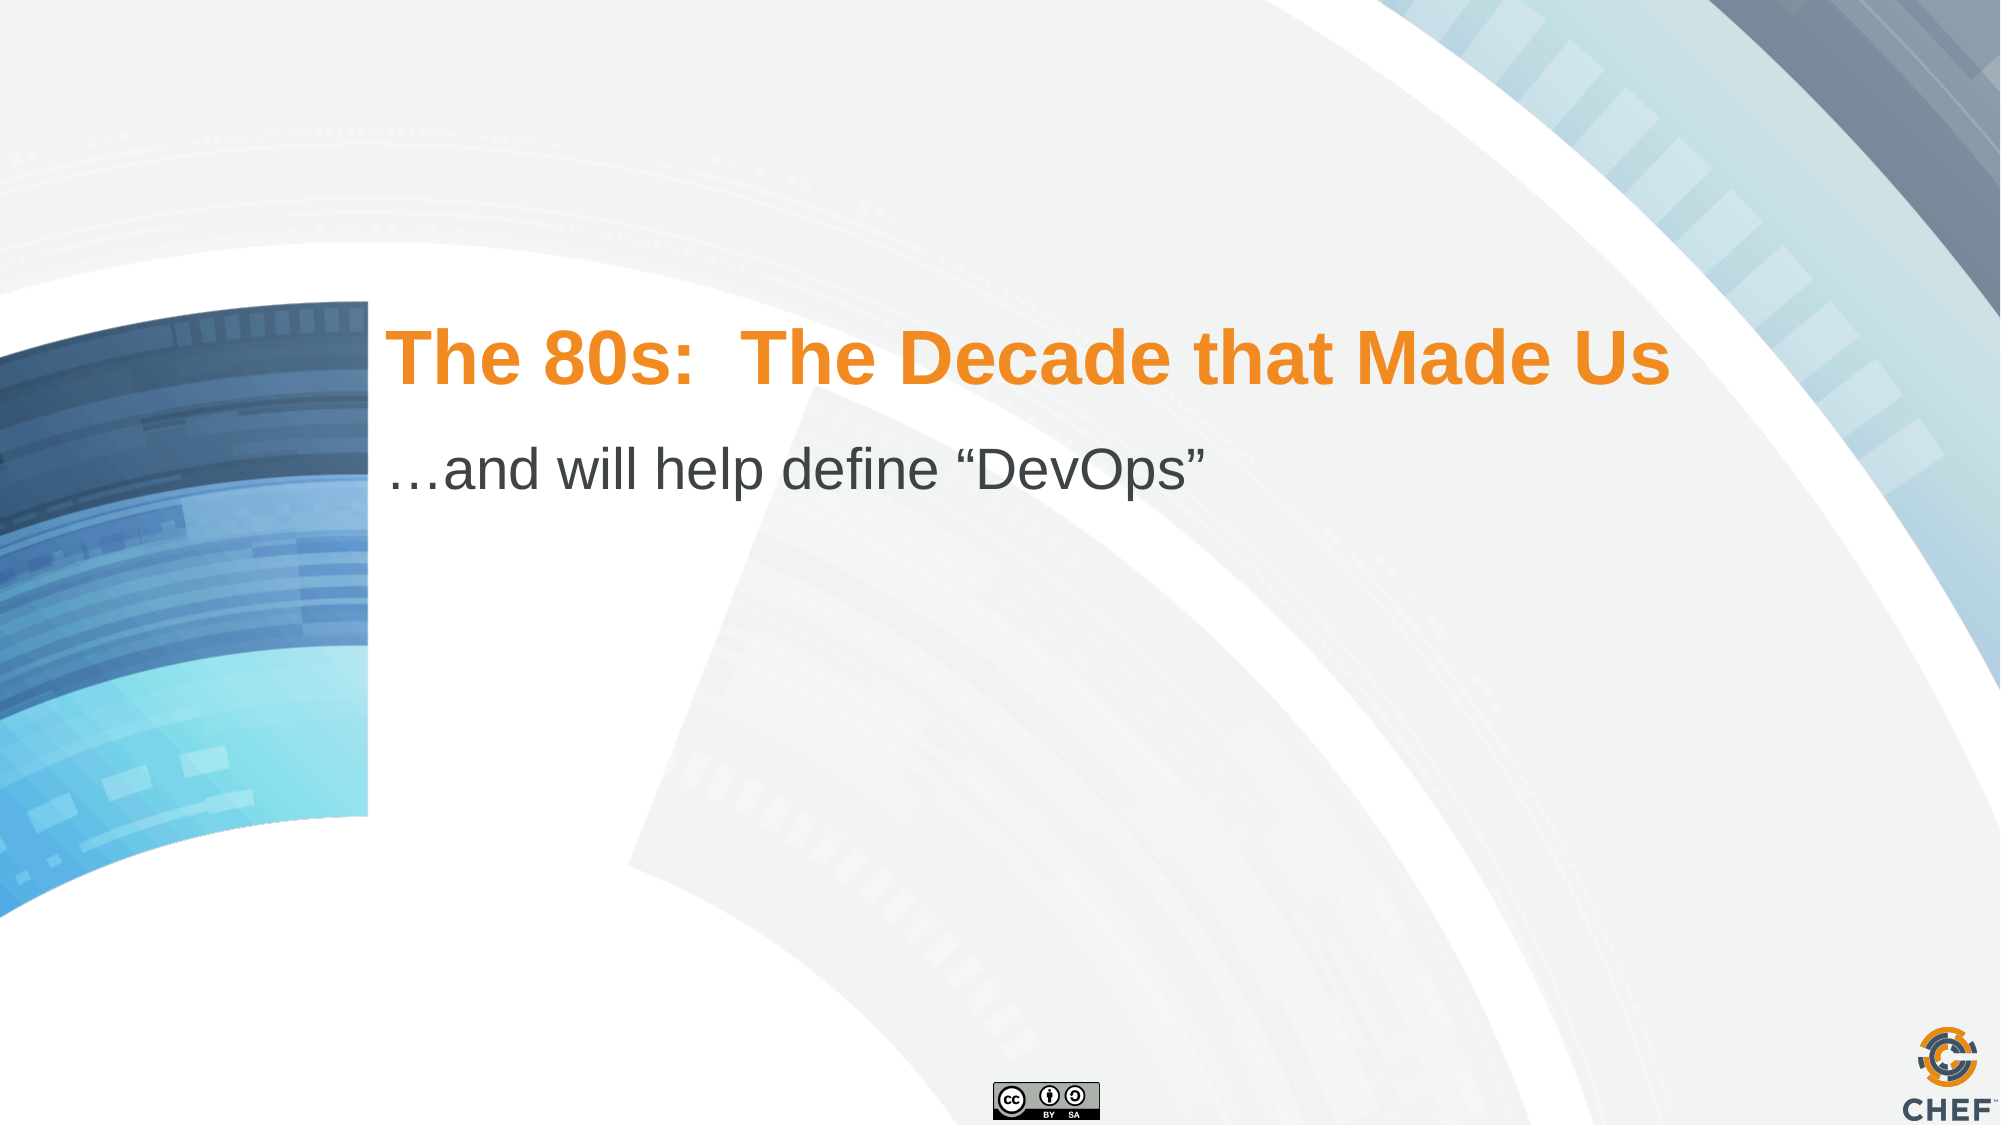

# The 80s:  The Decade that Made Us
…and will help define “DevOps”